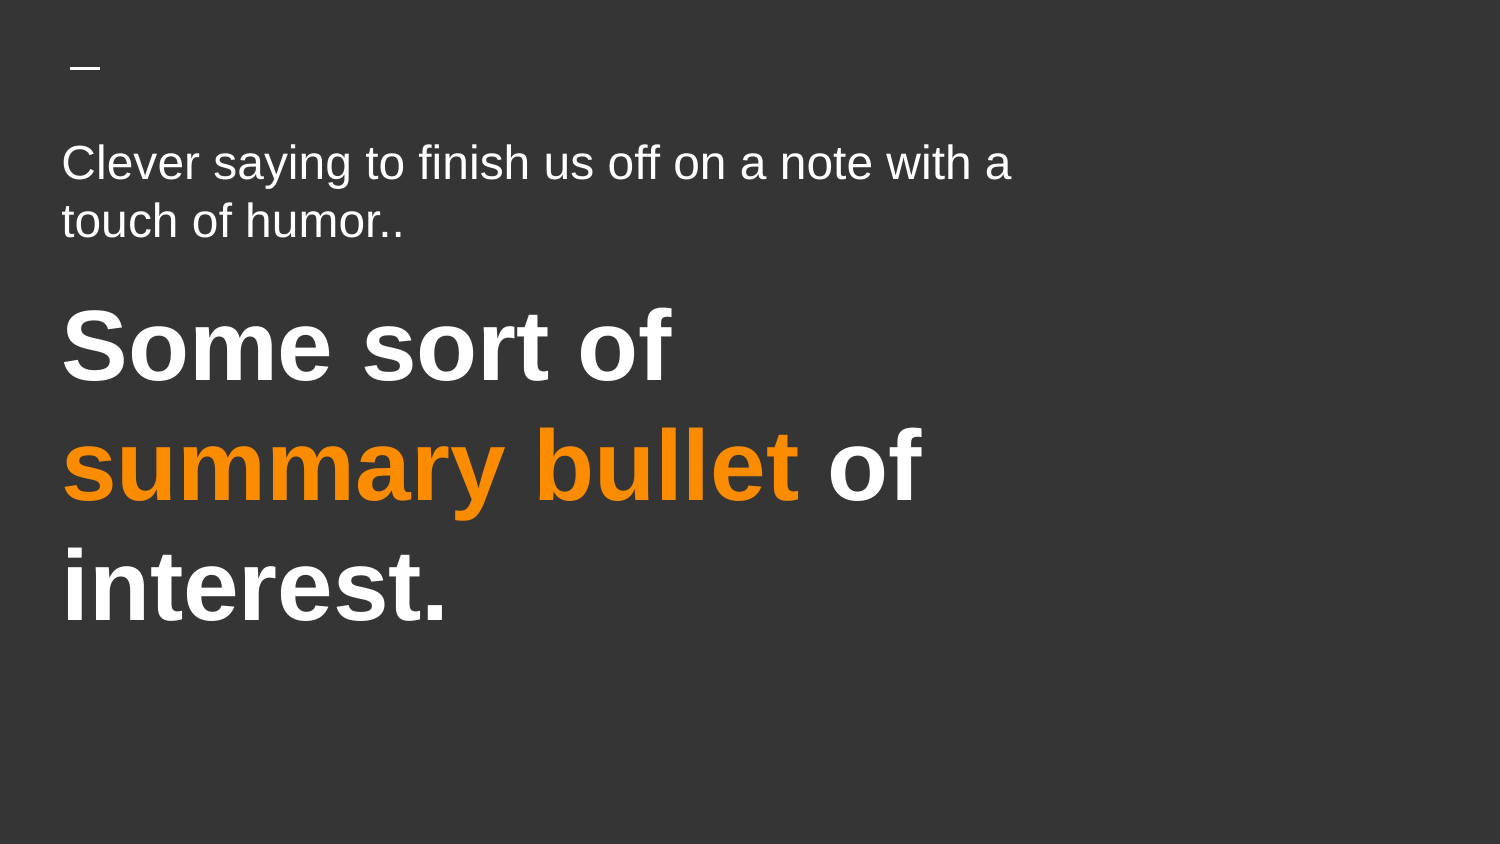

# Clever saying to finish us off on a note with a touch of humor..
Some sort of summary bullet of interest.